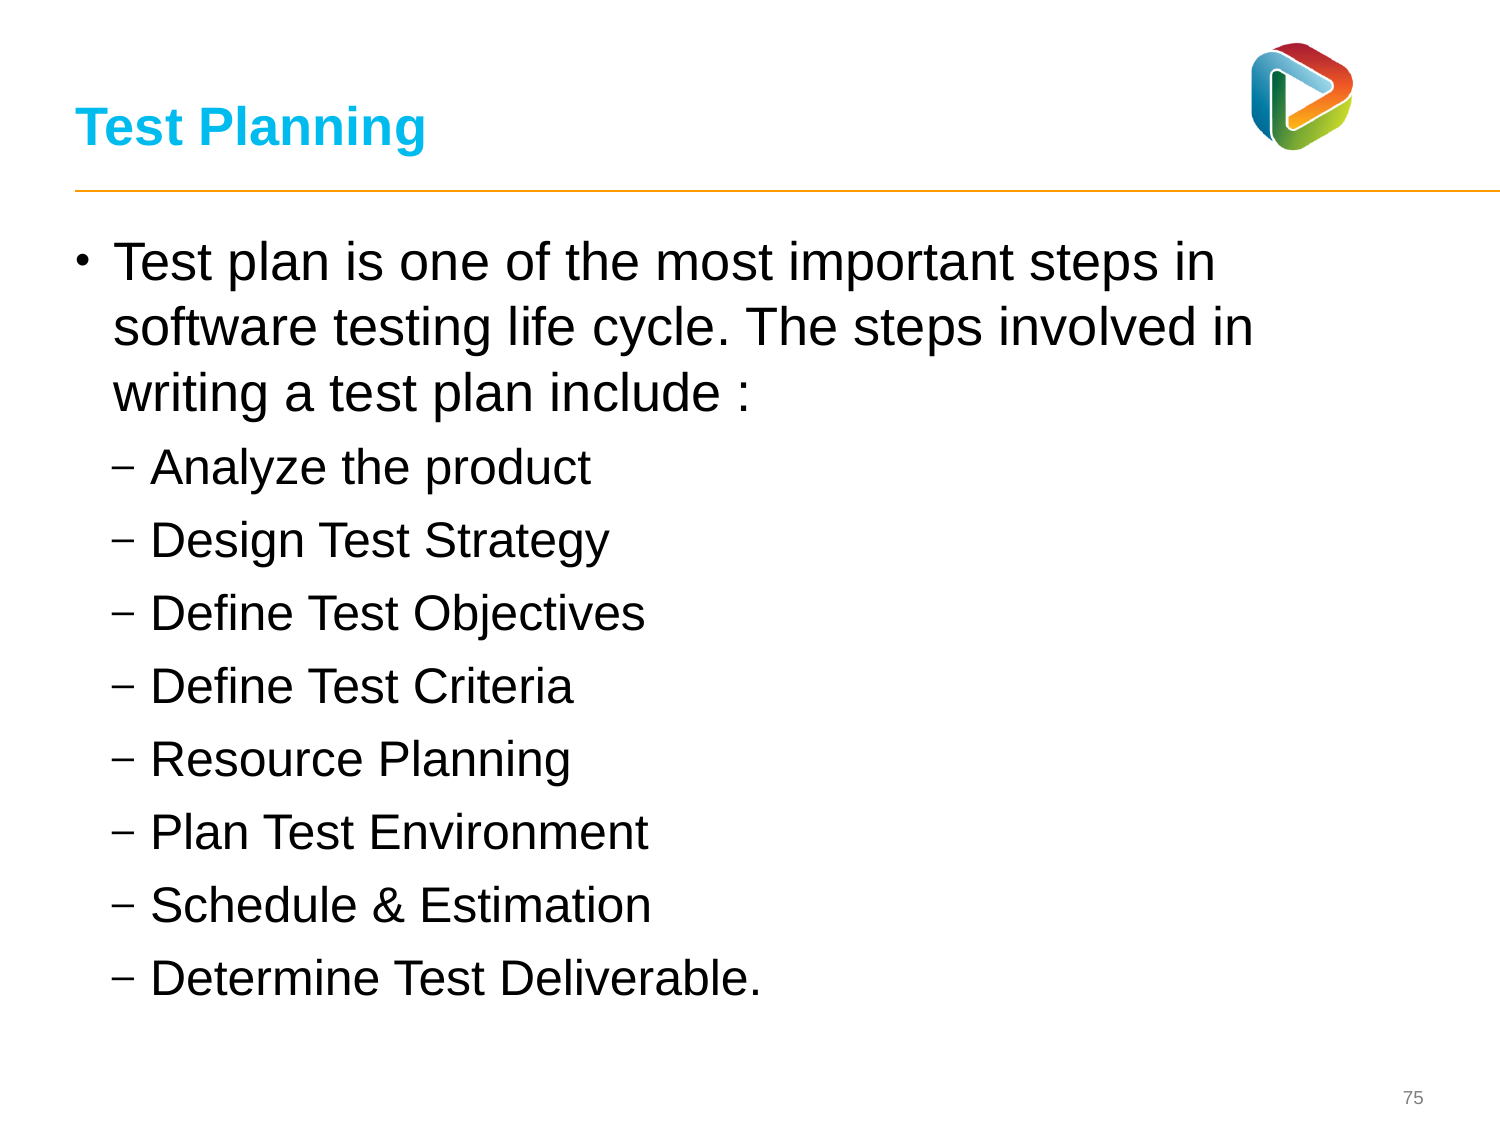

# Test Planning
Test plan is one of the most important steps in software testing life cycle. The steps involved in writing a test plan include :
Analyze the product
Design Test Strategy
Define Test Objectives
Define Test Criteria
Resource Planning
Plan Test Environment
Schedule & Estimation
Determine Test Deliverable.